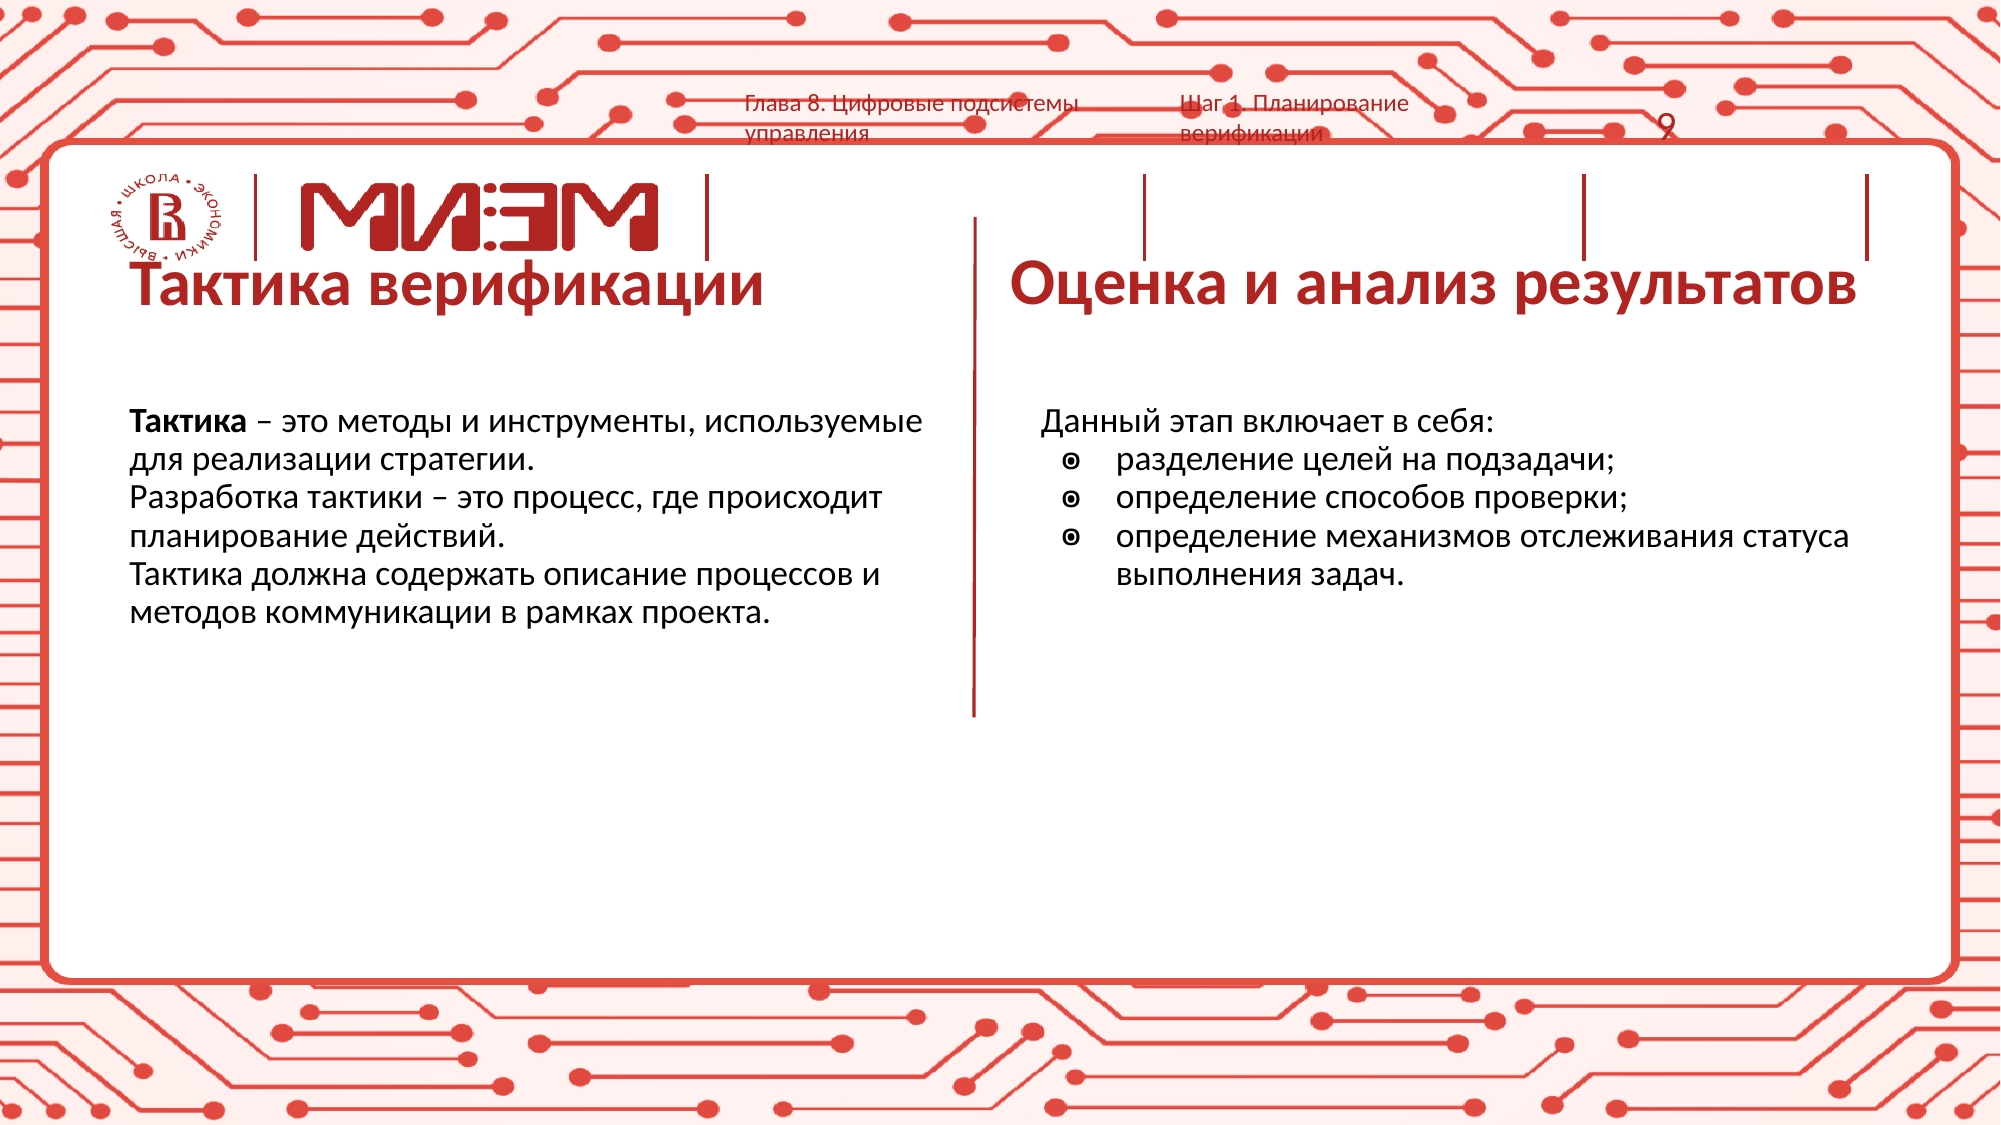

Глава 8. Цифровые подсистемы управления
Шаг 1. Планирование верификации
9
# Тактика верификации
Оценка и анализ результатов
Данный этап включает в себя:
разделение целей на подзадачи;
определение способов проверки;
определение механизмов отслеживания статуса выполнения задач.
Тактика – это методы и инструменты, используемые для реализации стратегии.
Разработка тактики – это процесс, где происходит планирование действий.
Тактика должна содержать описание процессов и методов коммуникации в рамках проекта.